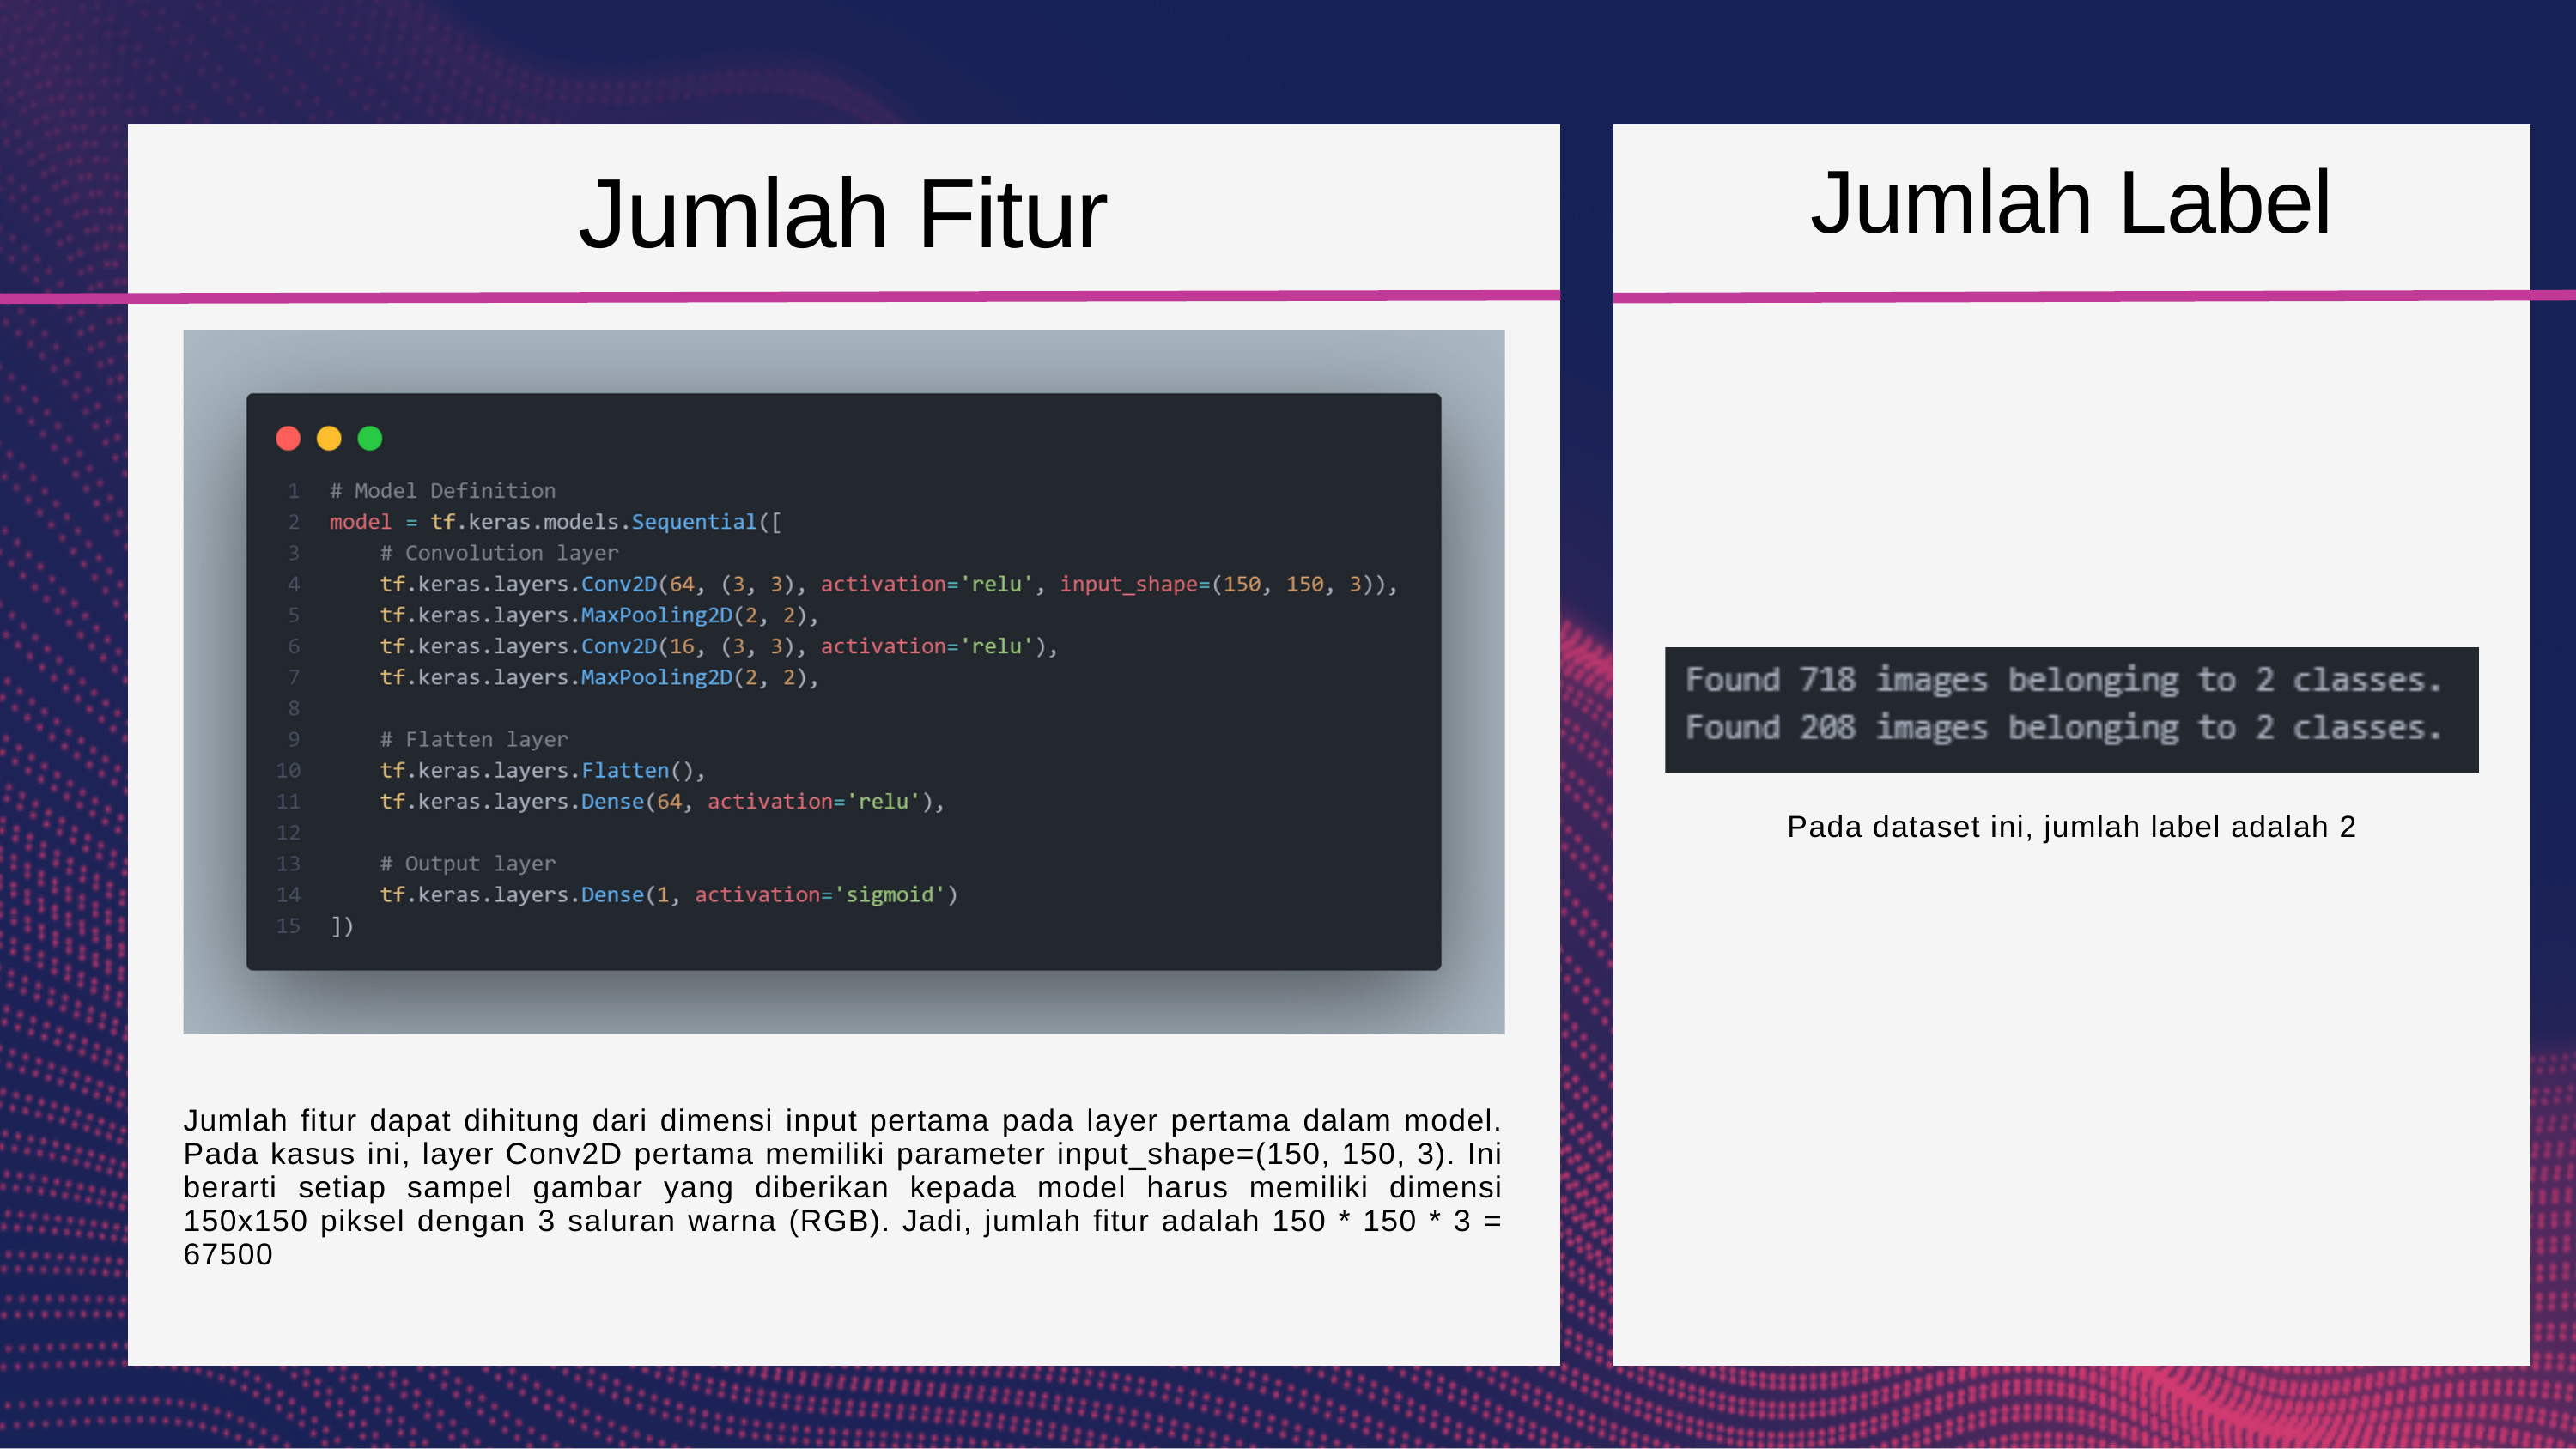

Jumlah Label
Jumlah Fitur

Pada dataset ini, jumlah label adalah 2
Jumlah fitur dapat dihitung dari dimensi input pertama pada layer pertama dalam model. Pada kasus ini, layer Conv2D pertama memiliki parameter input_shape=(150, 150, 3). Ini berarti setiap sampel gambar yang diberikan kepada model harus memiliki dimensi 150x150 piksel dengan 3 saluran warna (RGB). Jadi, jumlah fitur adalah 150 * 150 * 3 = 67500